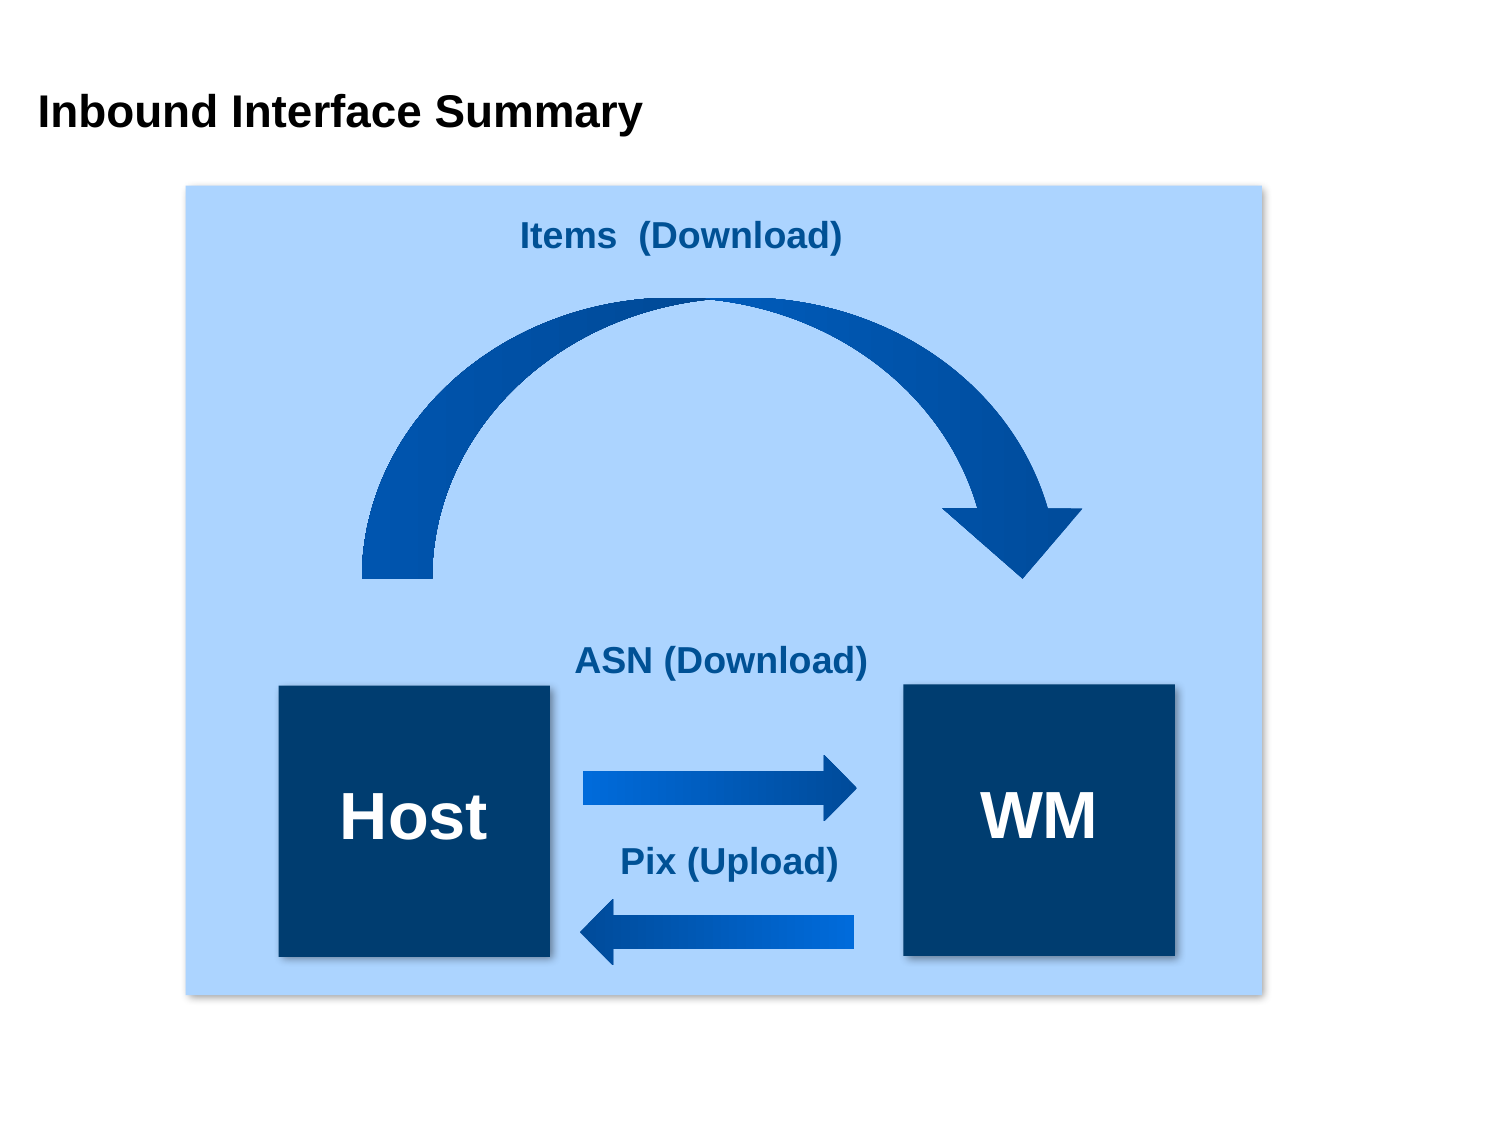

# Inbound Interface Summary

Items  (Download)

ASN (Download)

WM

Host

Pix (Upload)